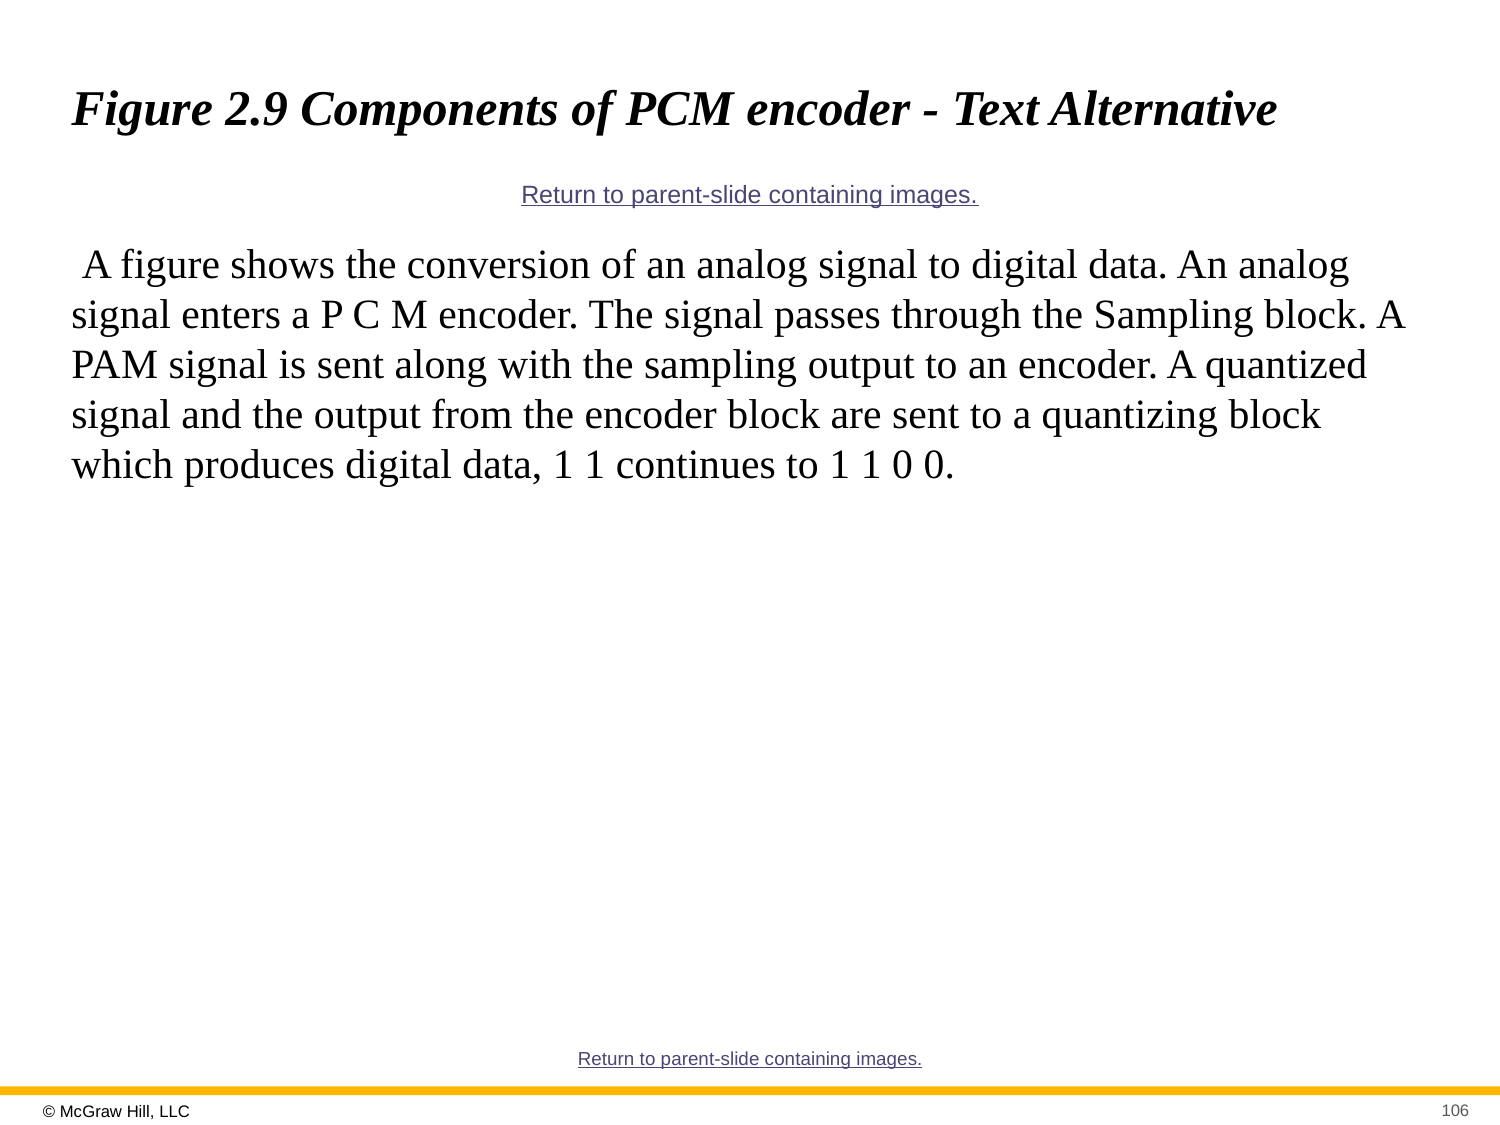

# Figure 2.9 Components of PCM encoder - Text Alternative
Return to parent-slide containing images.
 A figure shows the conversion of an analog signal to digital data. An analog signal enters a P C M encoder. The signal passes through the Sampling block. A PAM signal is sent along with the sampling output to an encoder. A quantized signal and the output from the encoder block are sent to a quantizing block which produces digital data, 1 1 continues to 1 1 0 0.
Return to parent-slide containing images.
106